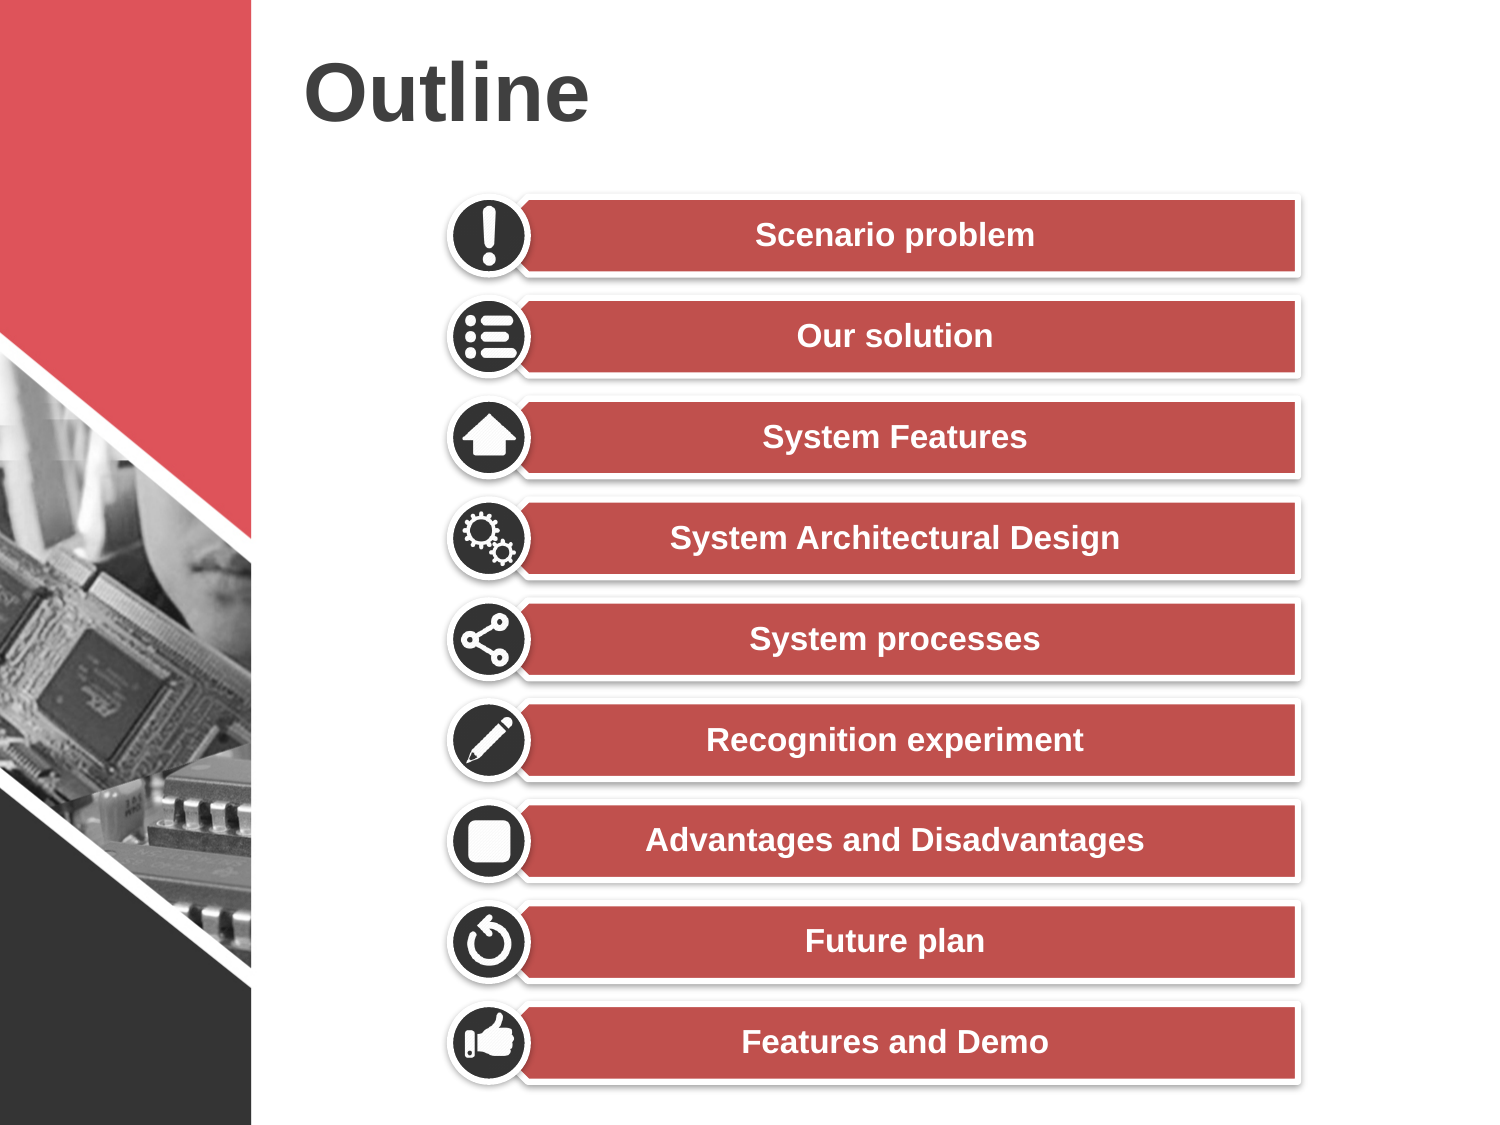

# Outline
Scenario problem
Our solution
System Features
System Architectural Design
System processes
Recognition experiment
Advantages and Disadvantages
Future plan
Features and Demo